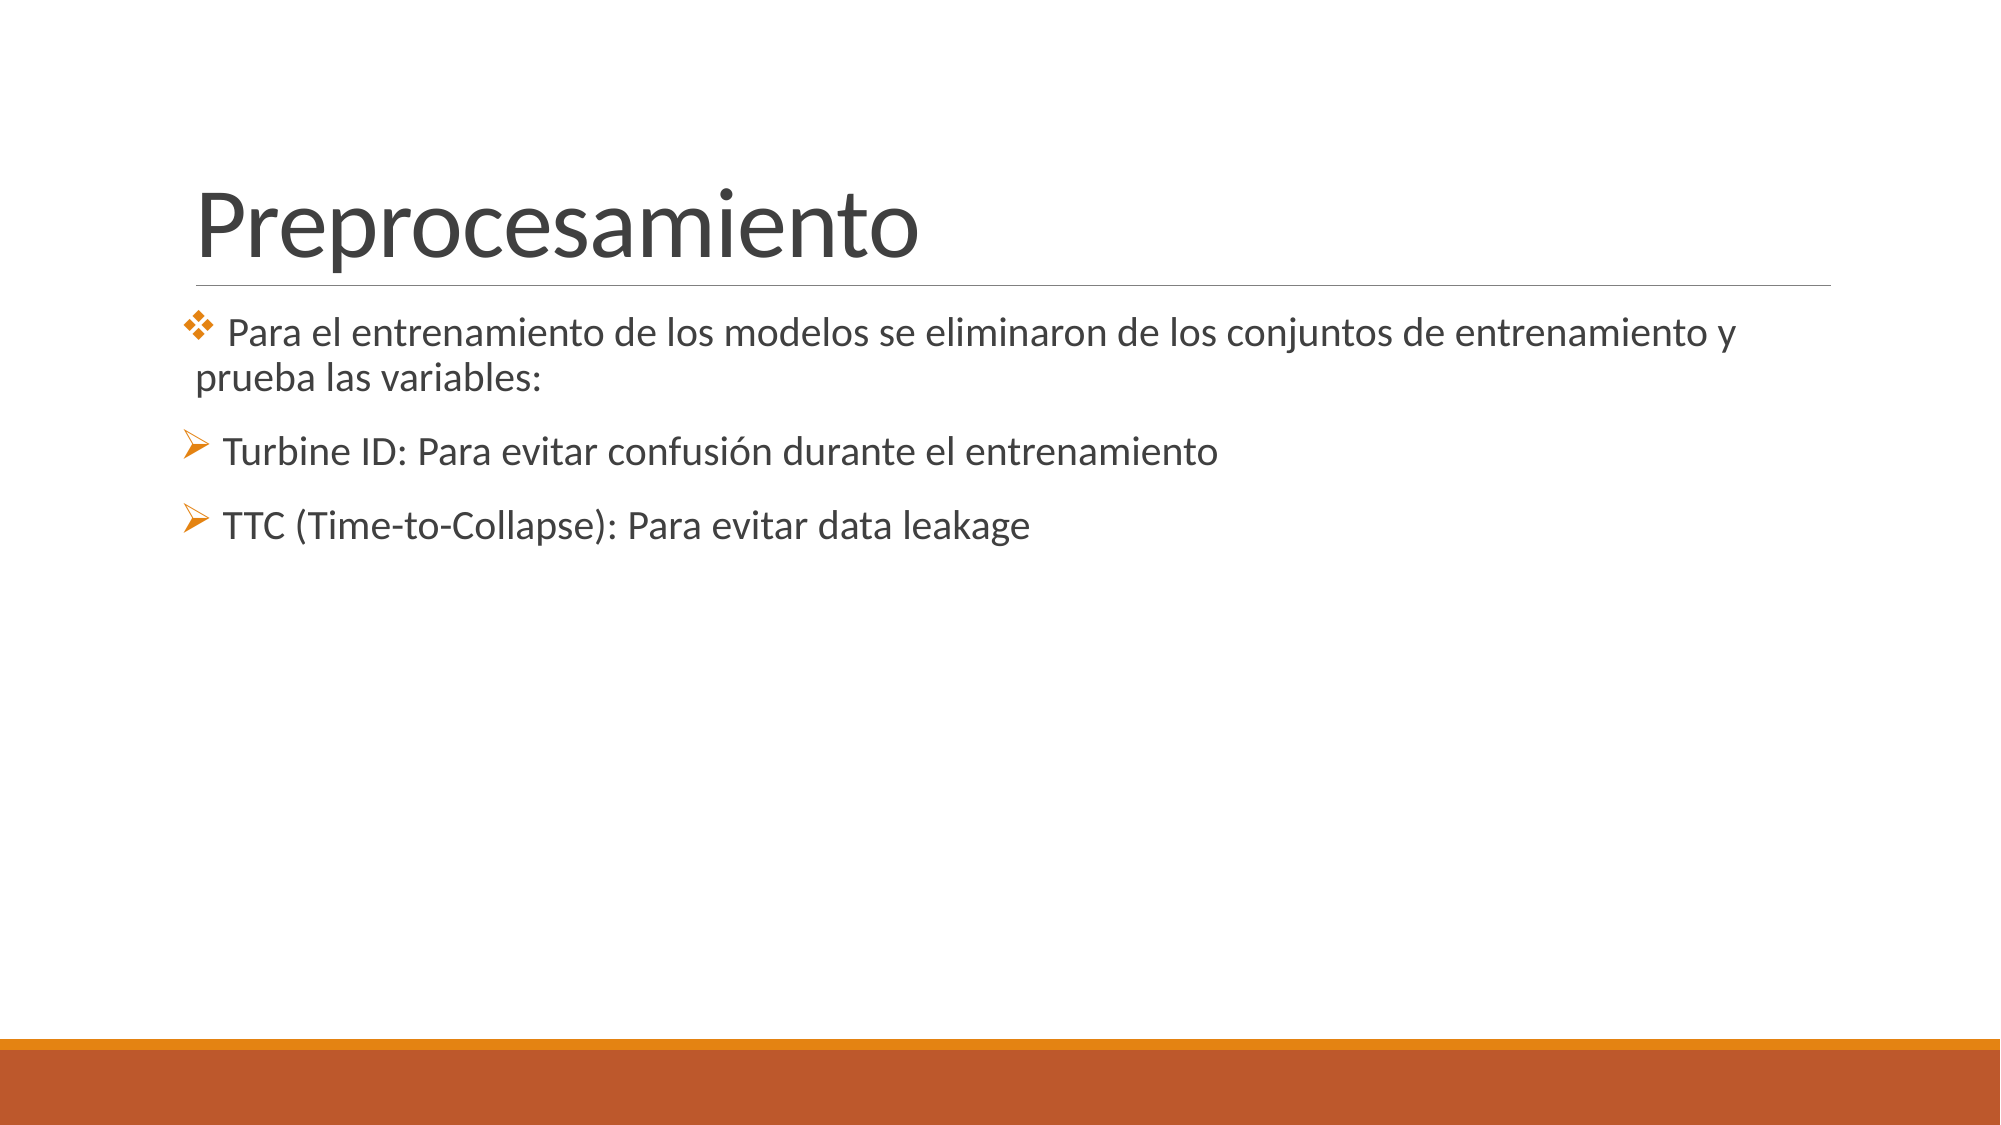

# Preprocesamiento
 Para el entrenamiento de los modelos se eliminaron de los conjuntos de entrenamiento y prueba las variables:
 Turbine ID: Para evitar confusión durante el entrenamiento
 TTC (Time-to-Collapse): Para evitar data leakage